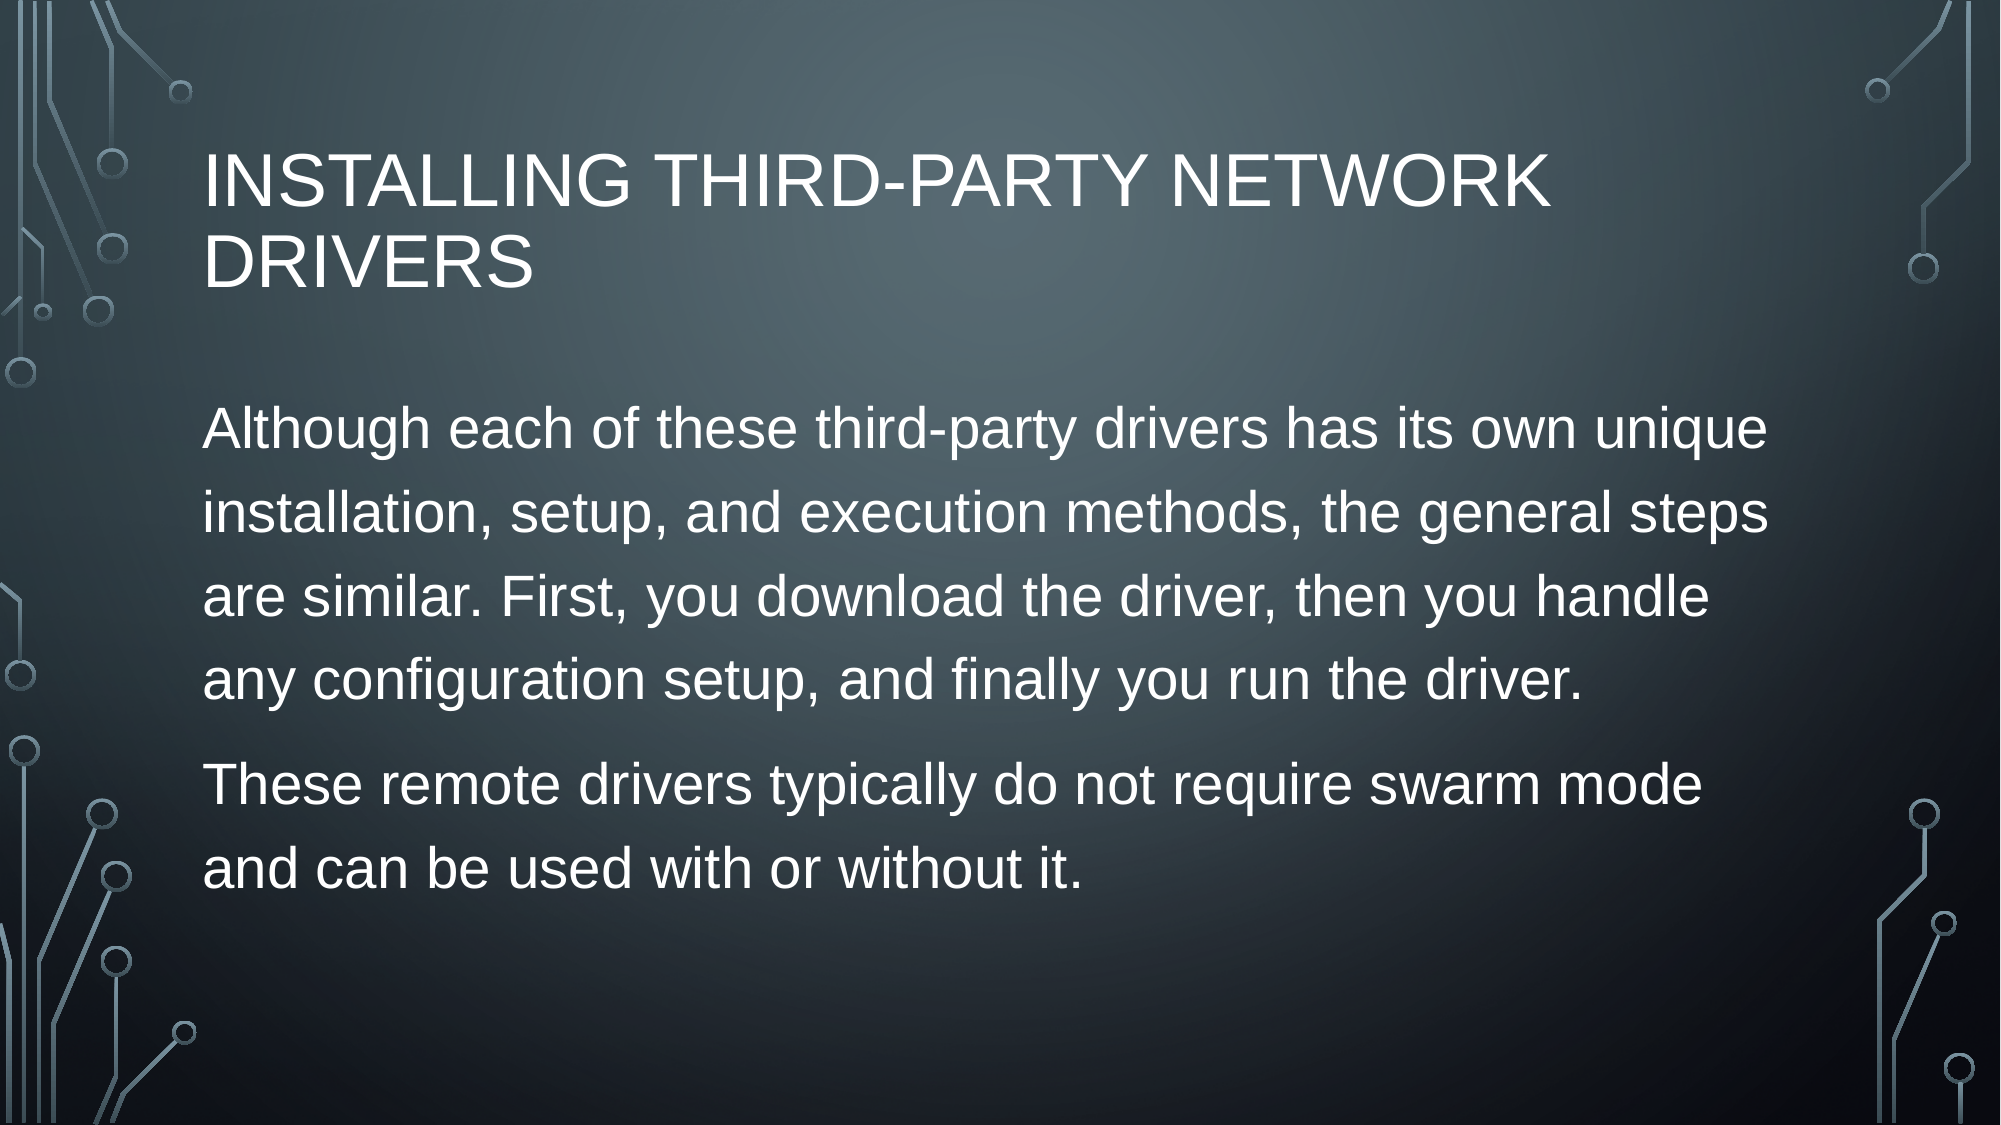

# Installing third-party network drivers
Although each of these third-party drivers has its own unique installation, setup, and execution methods, the general steps are similar. First, you download the driver, then you handle any configuration setup, and finally you run the driver.
These remote drivers typically do not require swarm mode and can be used with or without it.